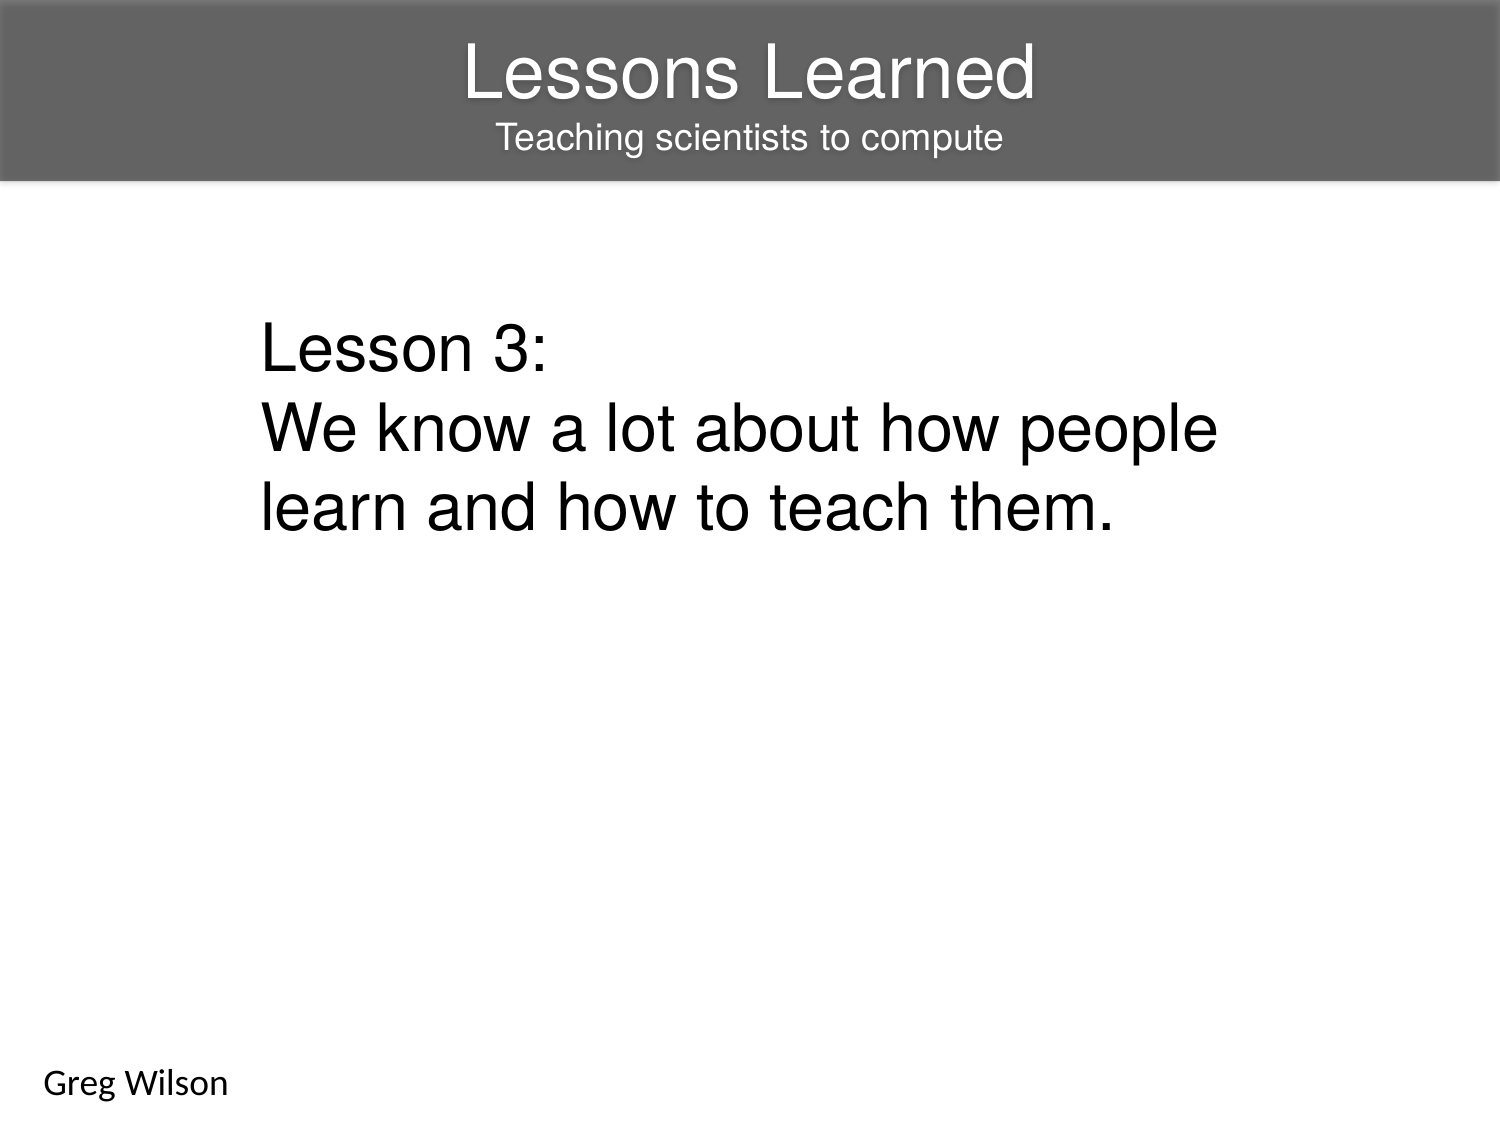

Lessons Learned
Teaching scientists to compute
Lesson 3:
We know a lot about how people learn and how to teach them.
Greg Wilson